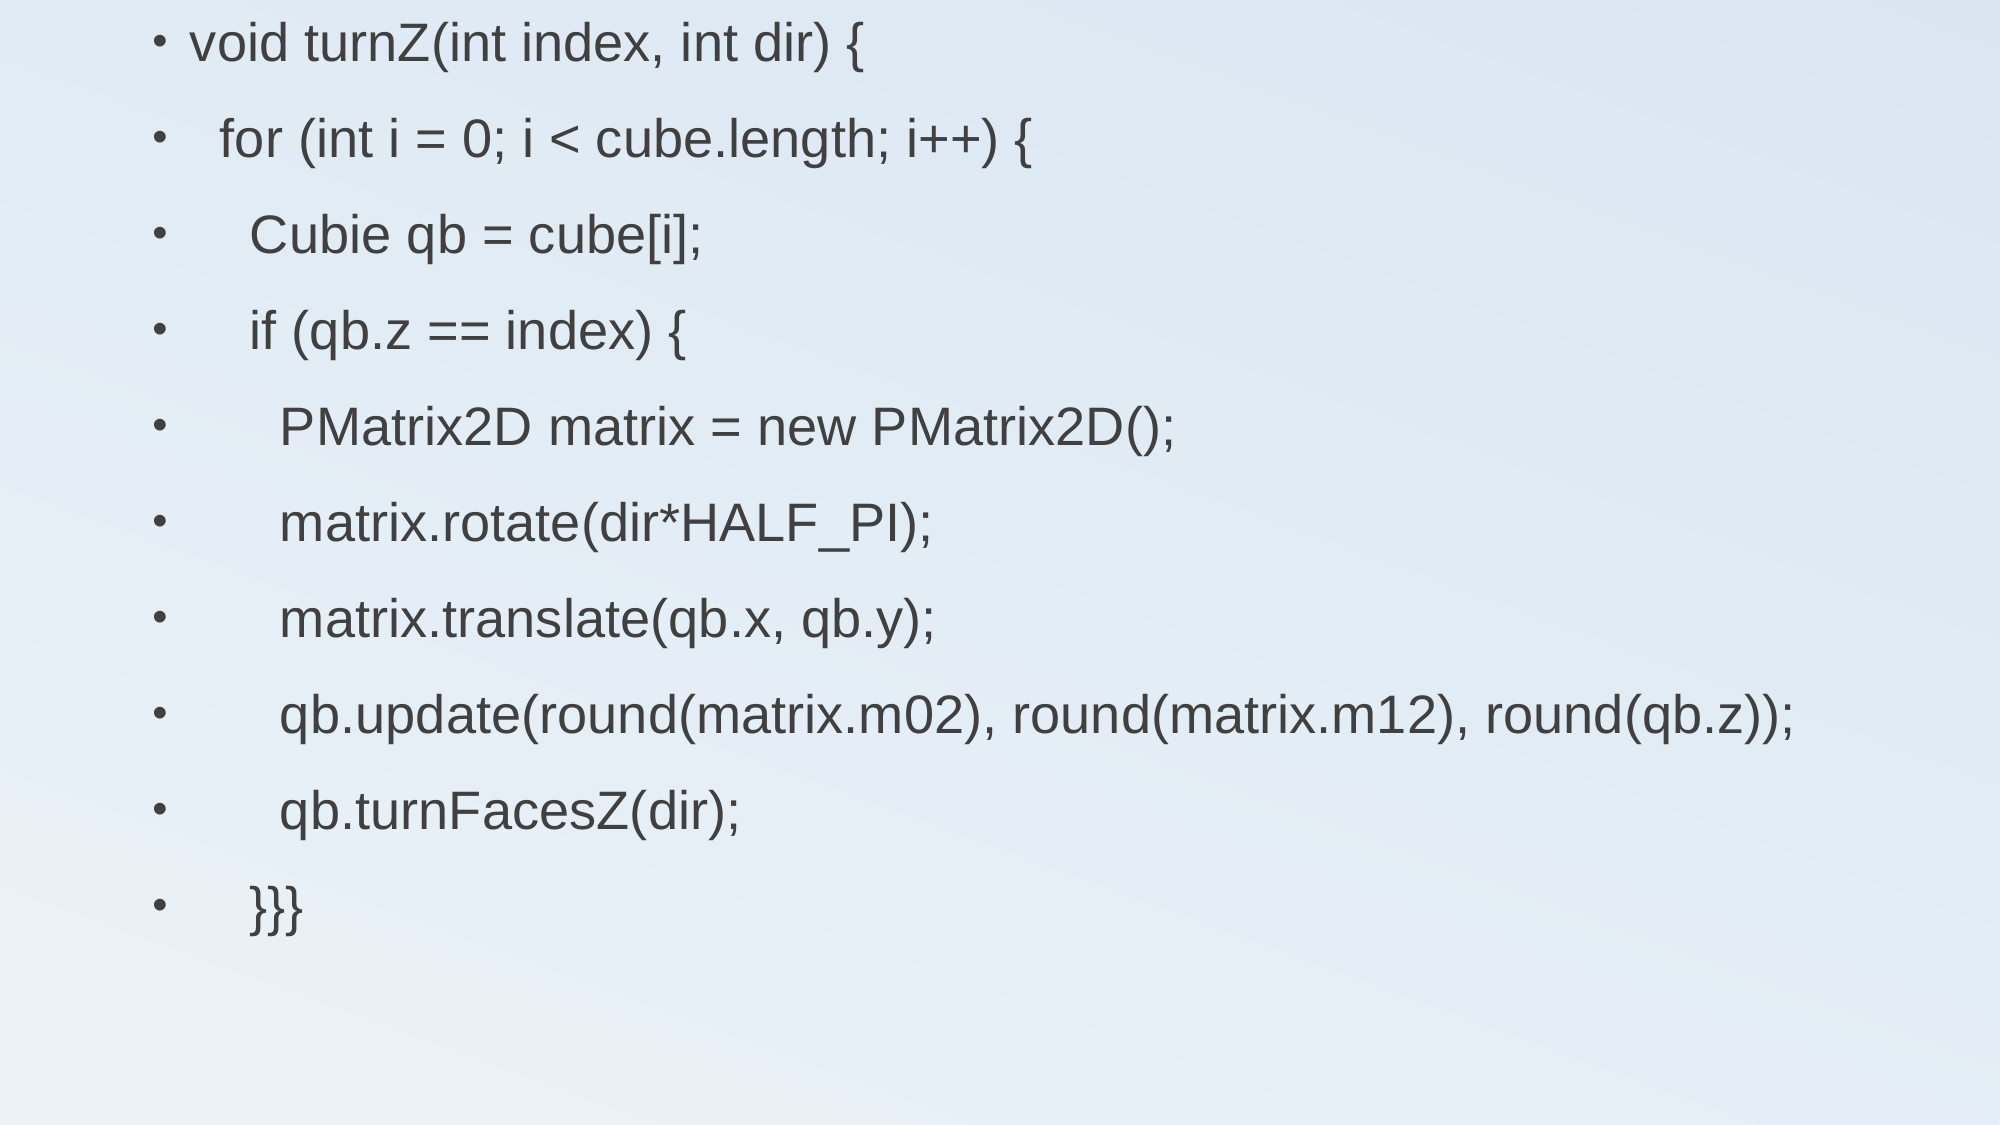

void turnZ(int index, int dir) {
  for (int i = 0; i < cube.length; i++) {
    Cubie qb = cube[i];
    if (qb.z == index) {
      PMatrix2D matrix = new PMatrix2D();
      matrix.rotate(dir*HALF_PI);
      matrix.translate(qb.x, qb.y);
      qb.update(round(matrix.m02), round(matrix.m12), round(qb.z));
      qb.turnFacesZ(dir);
    }}}